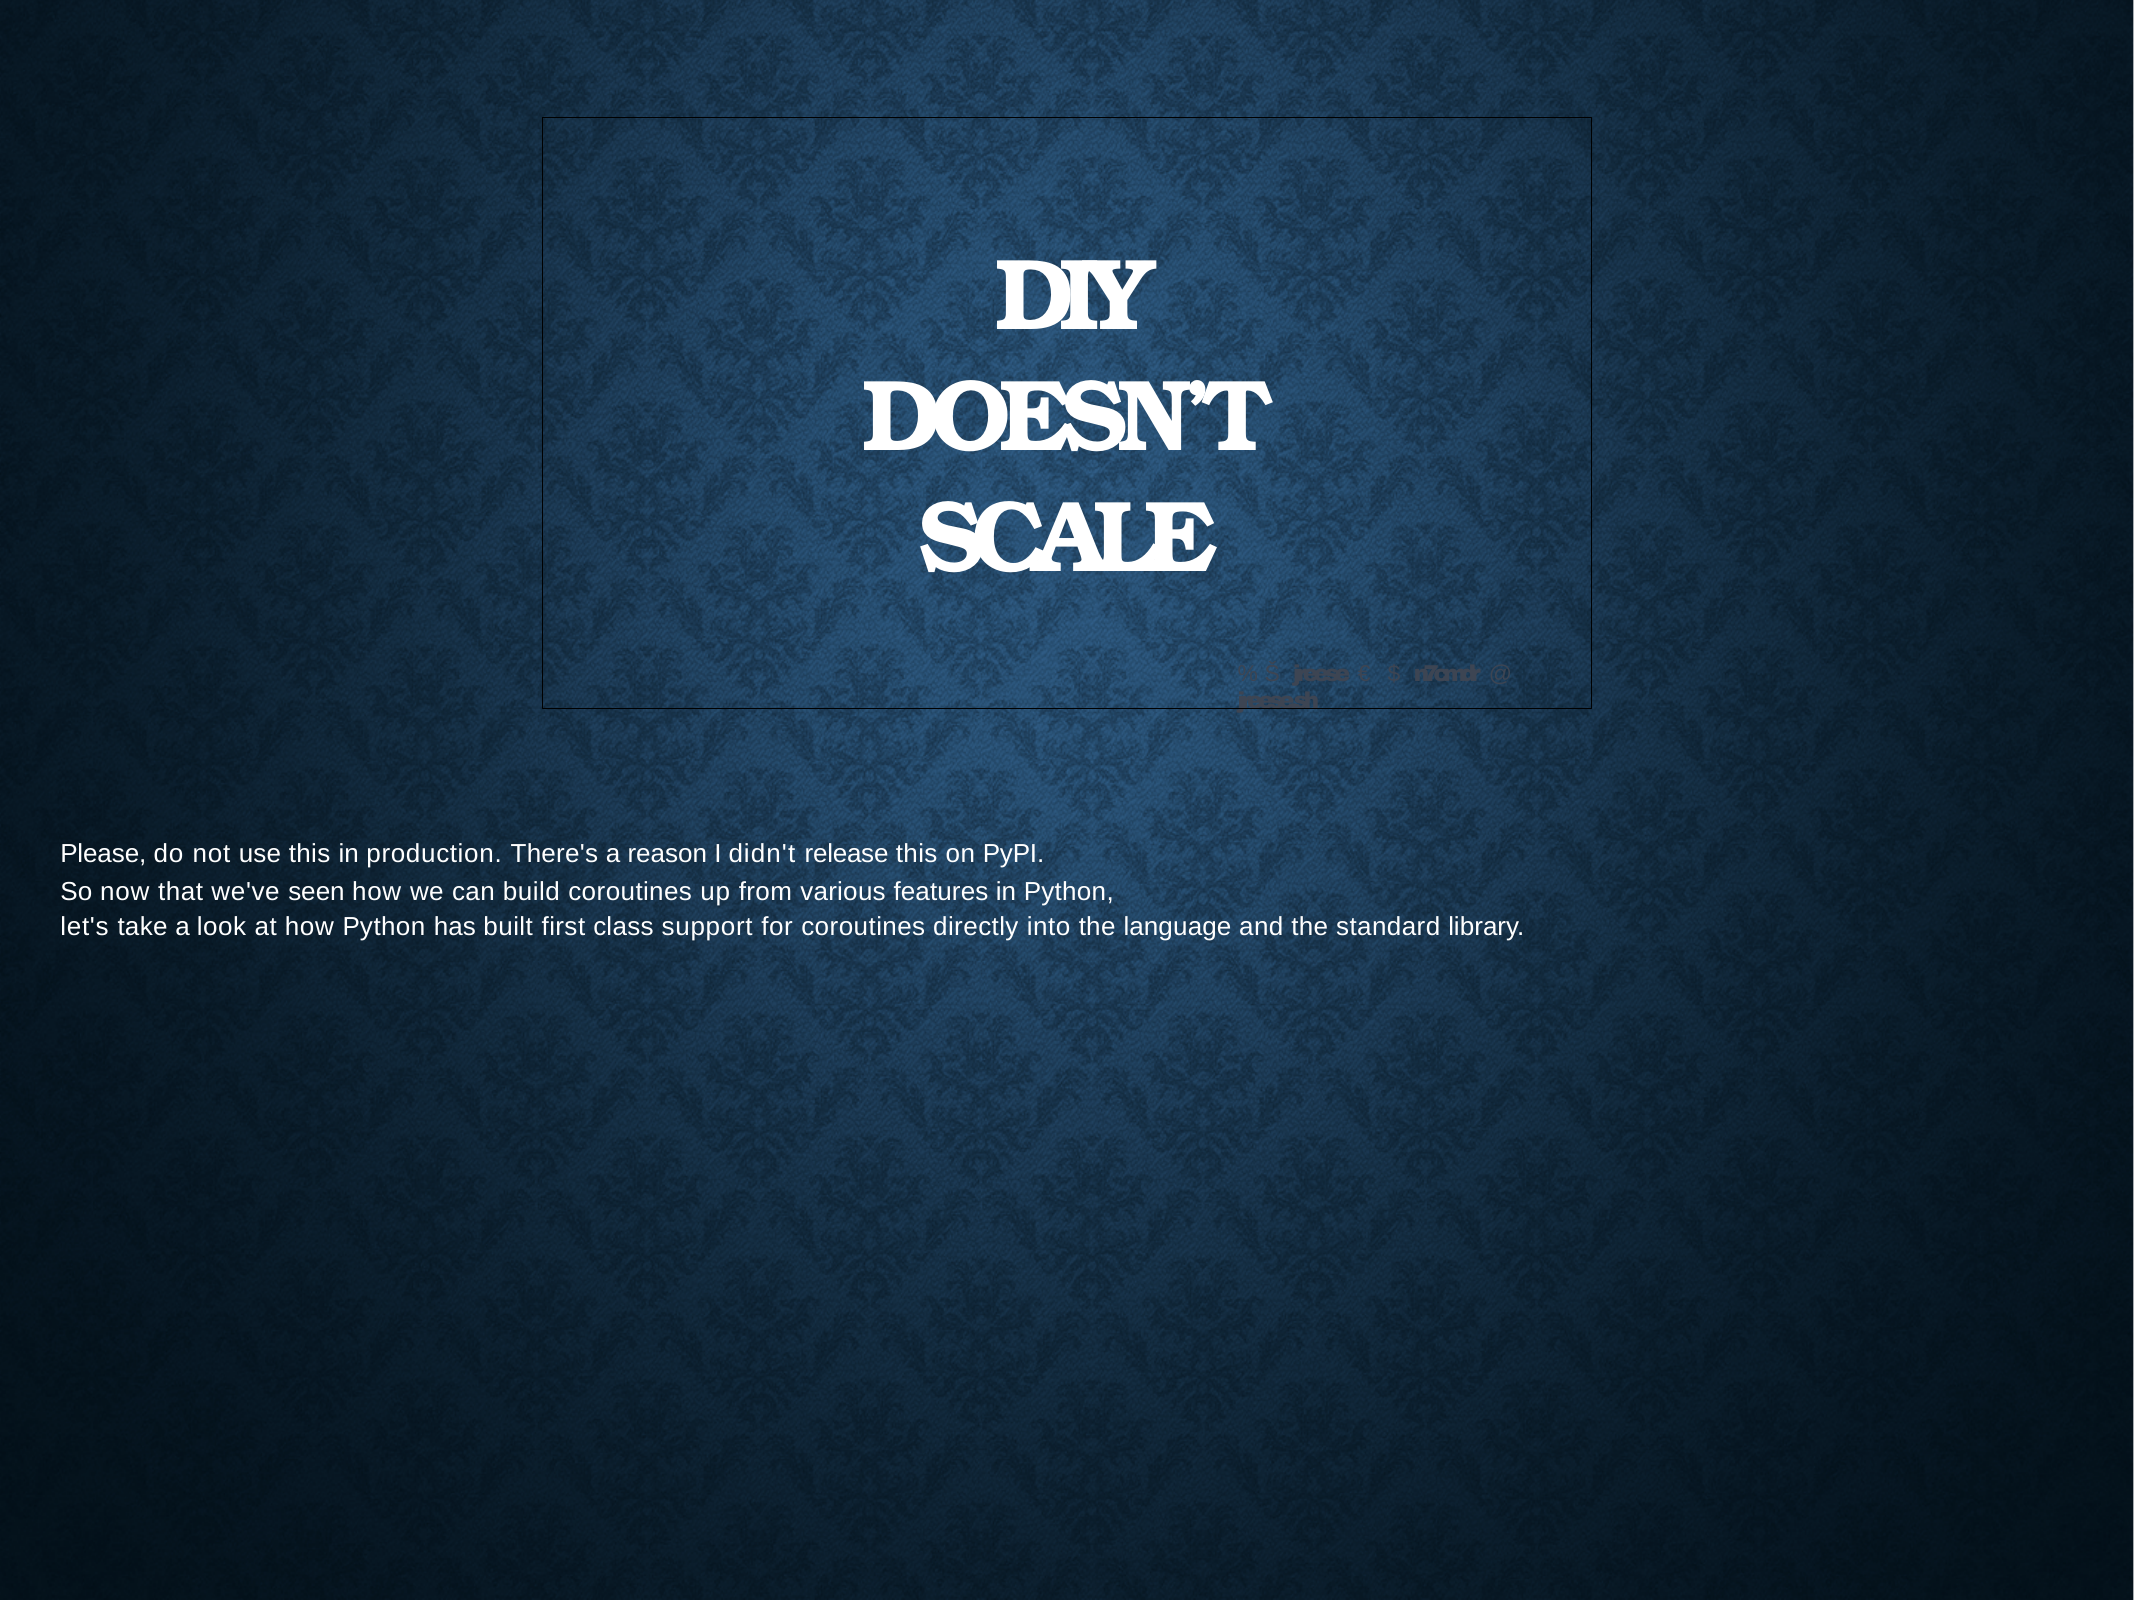

# DIY doesn’t scale
% Š jreese € $ n7cmdr @ jreese.sh
Please, do not use this in production. There's a reason I didn't release this on PyPI.
So now that we've seen how we can build coroutines up from various features in Python,
let's take a look at how Python has built first class support for coroutines directly into the language and the standard library.